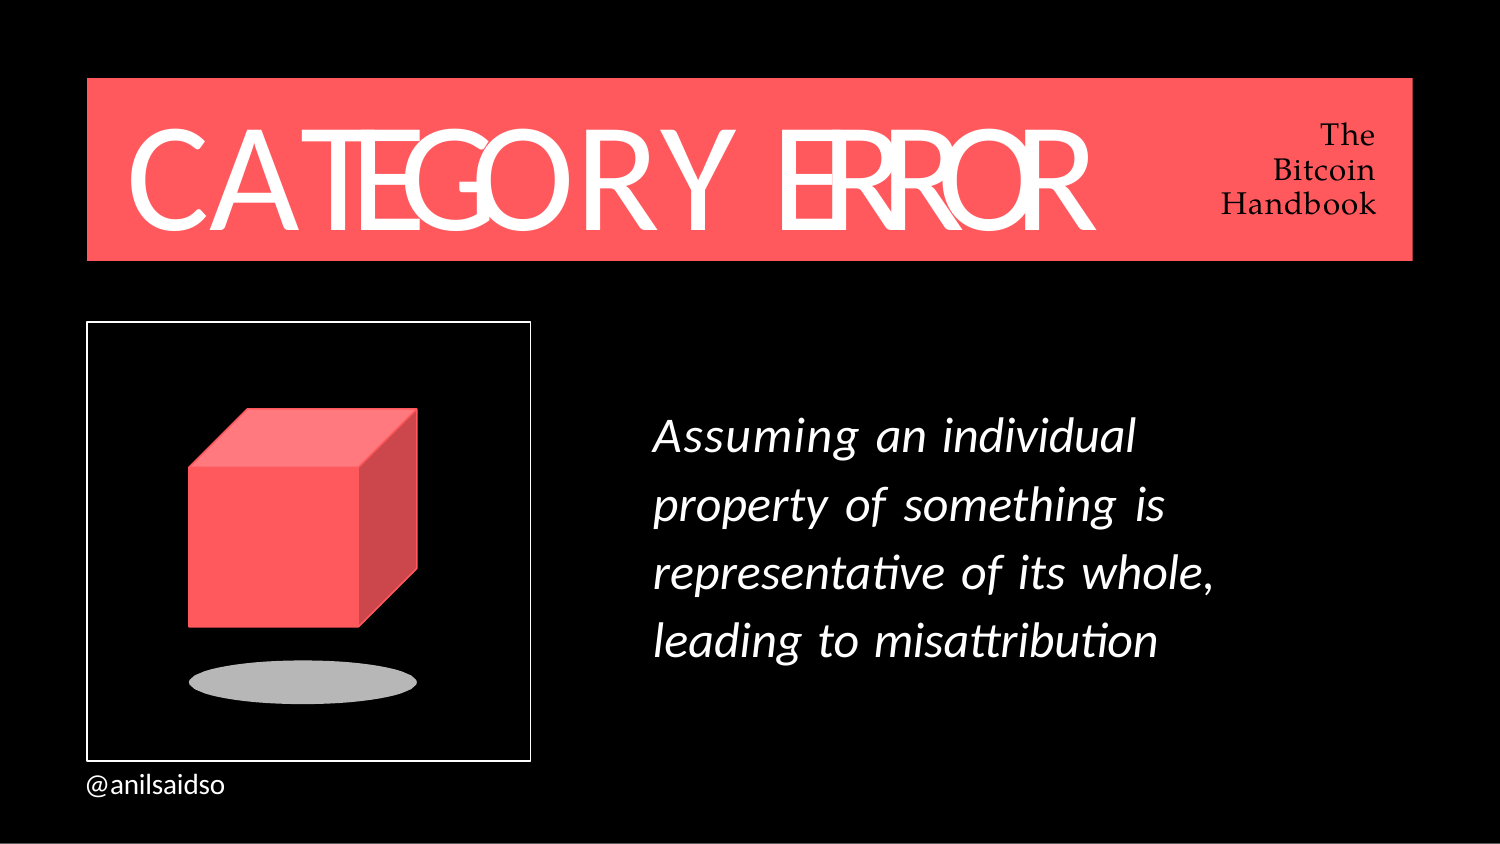

# CATEGORY ERROR

The Bitcoin Handbook

Assuming an individual property of something is representative of its whole, leading to misattribution

@anilsaidso